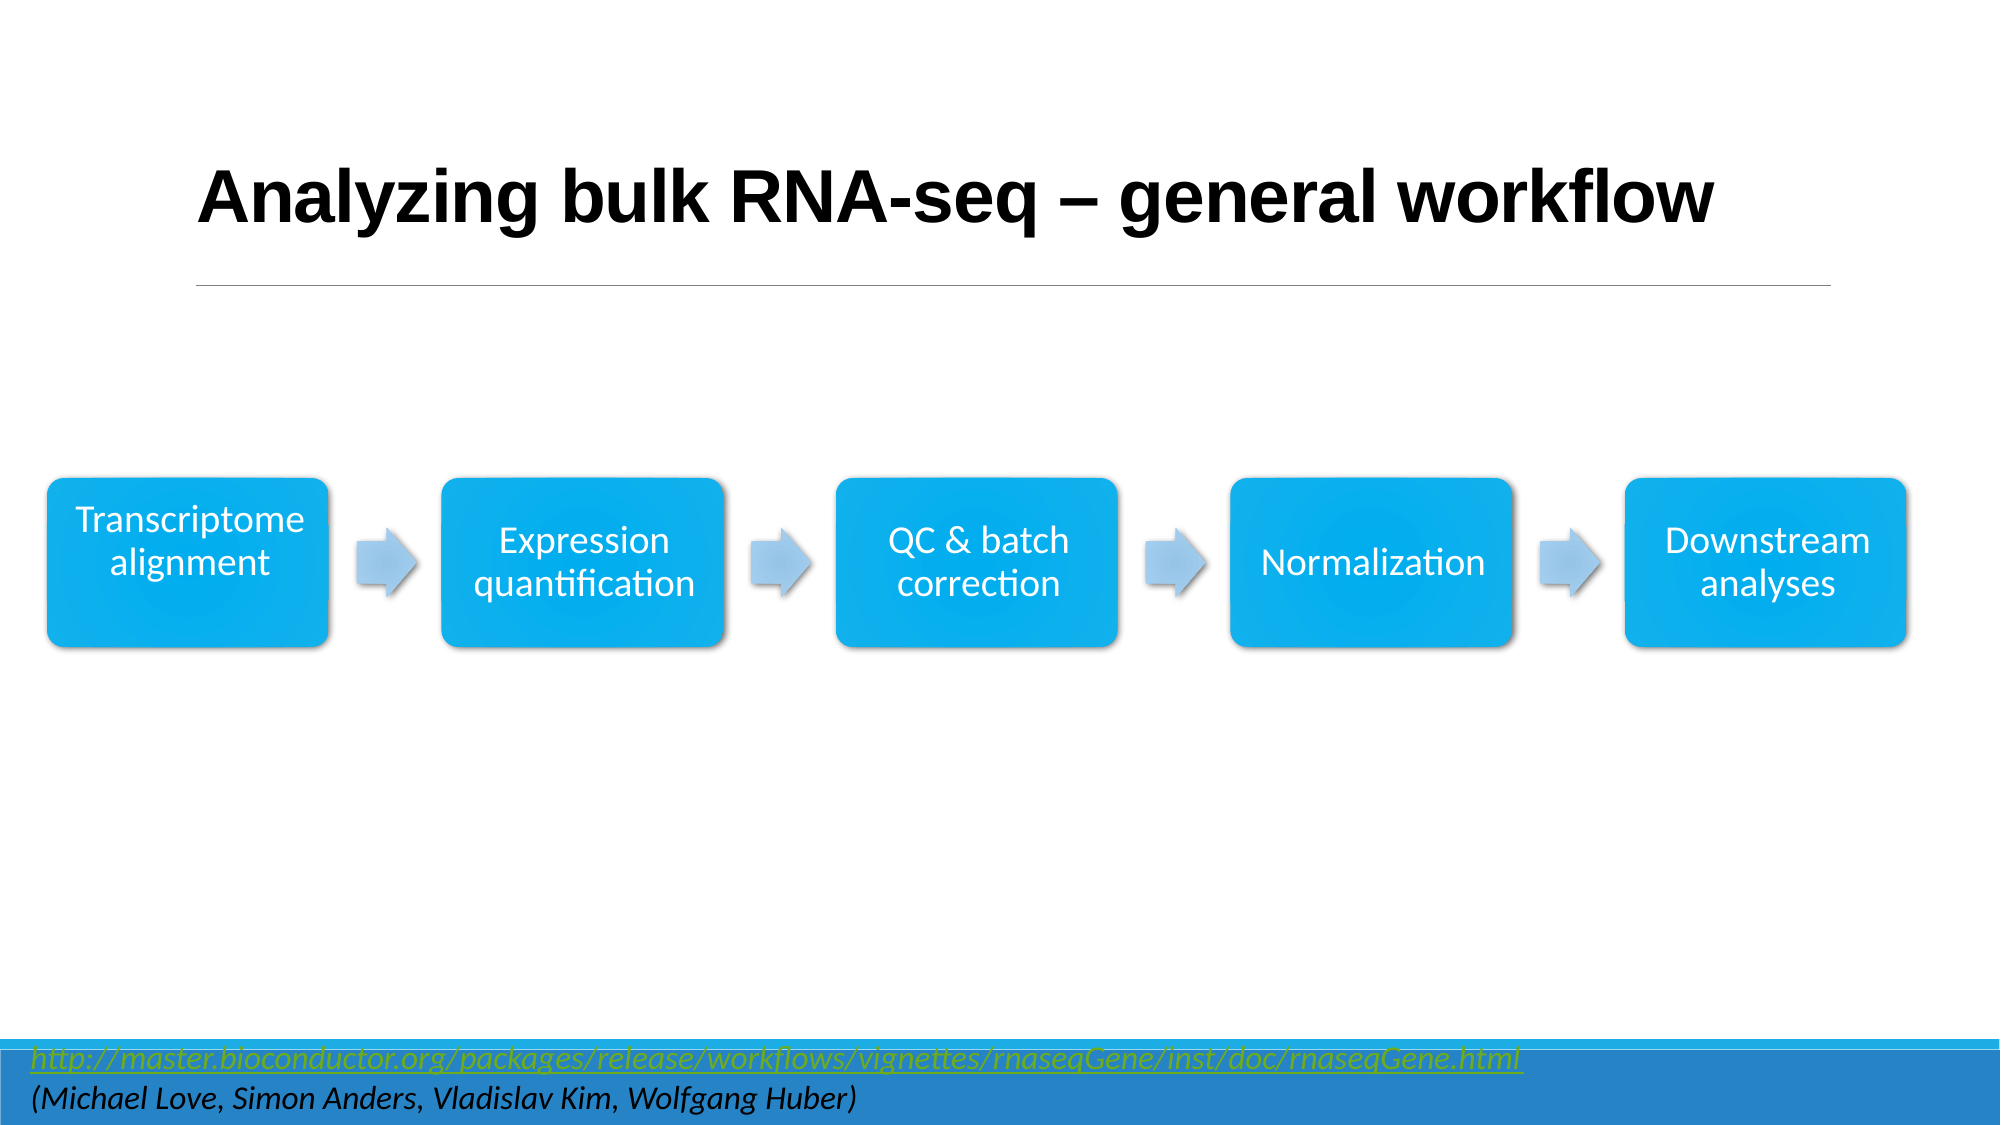

Analyzing bulk RNA-seq – general workflow
Transcriptome alignment

Expression quantification

QC & batch correction

Normalization

Downstream analyses
http://master.bioconductor.org/packages/release/workflows/vignettes/rnaseqGene/inst/doc/rnaseqGene.html
(Michael Love, Simon Anders, Vladislav Kim, Wolfgang Huber)